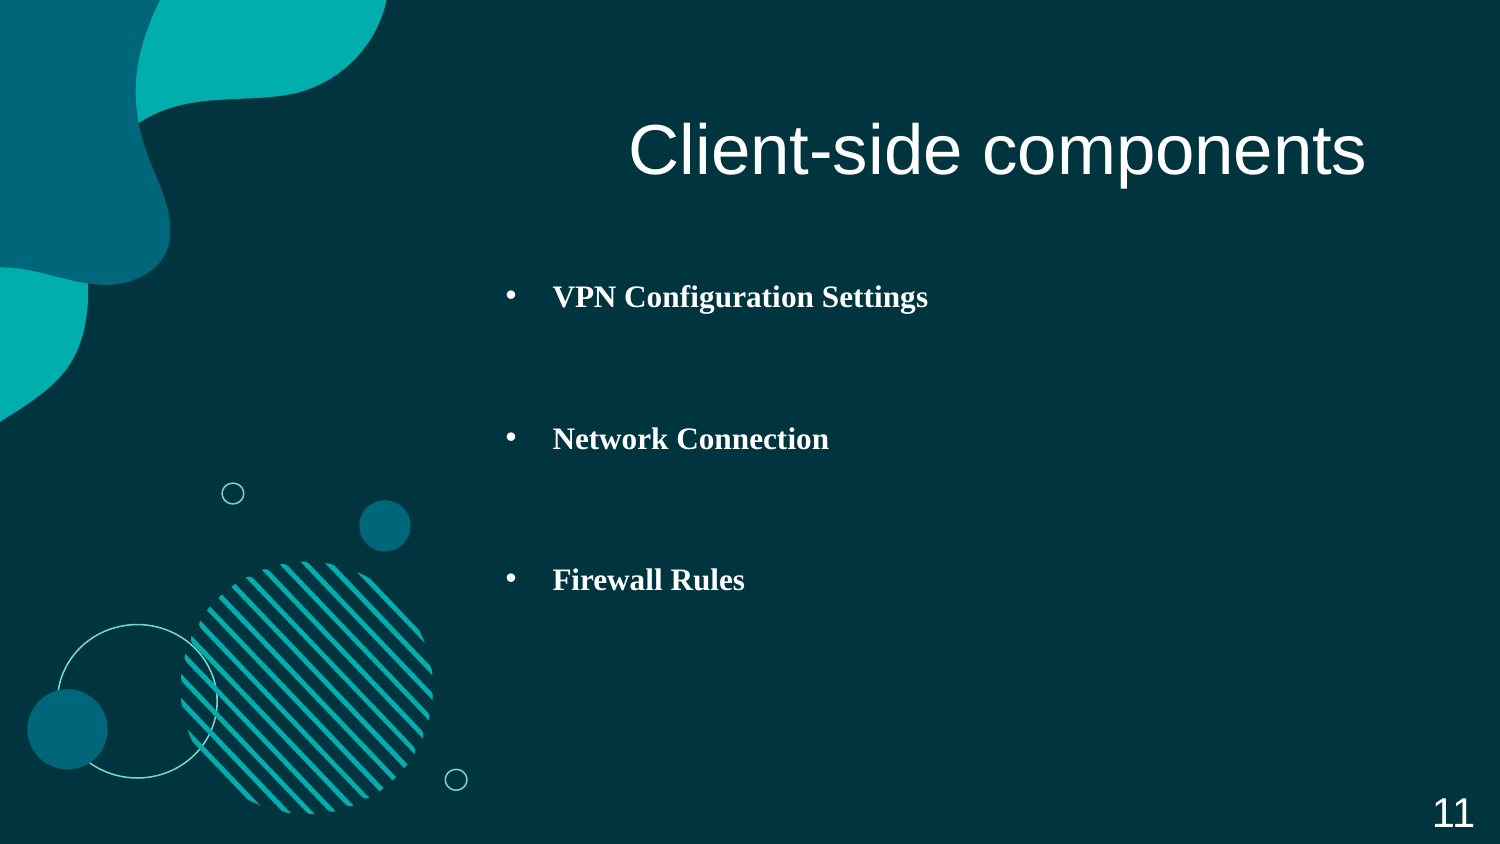

# Client-side components
VPN Configuration Settings

Network Connection

Firewall Rules
11